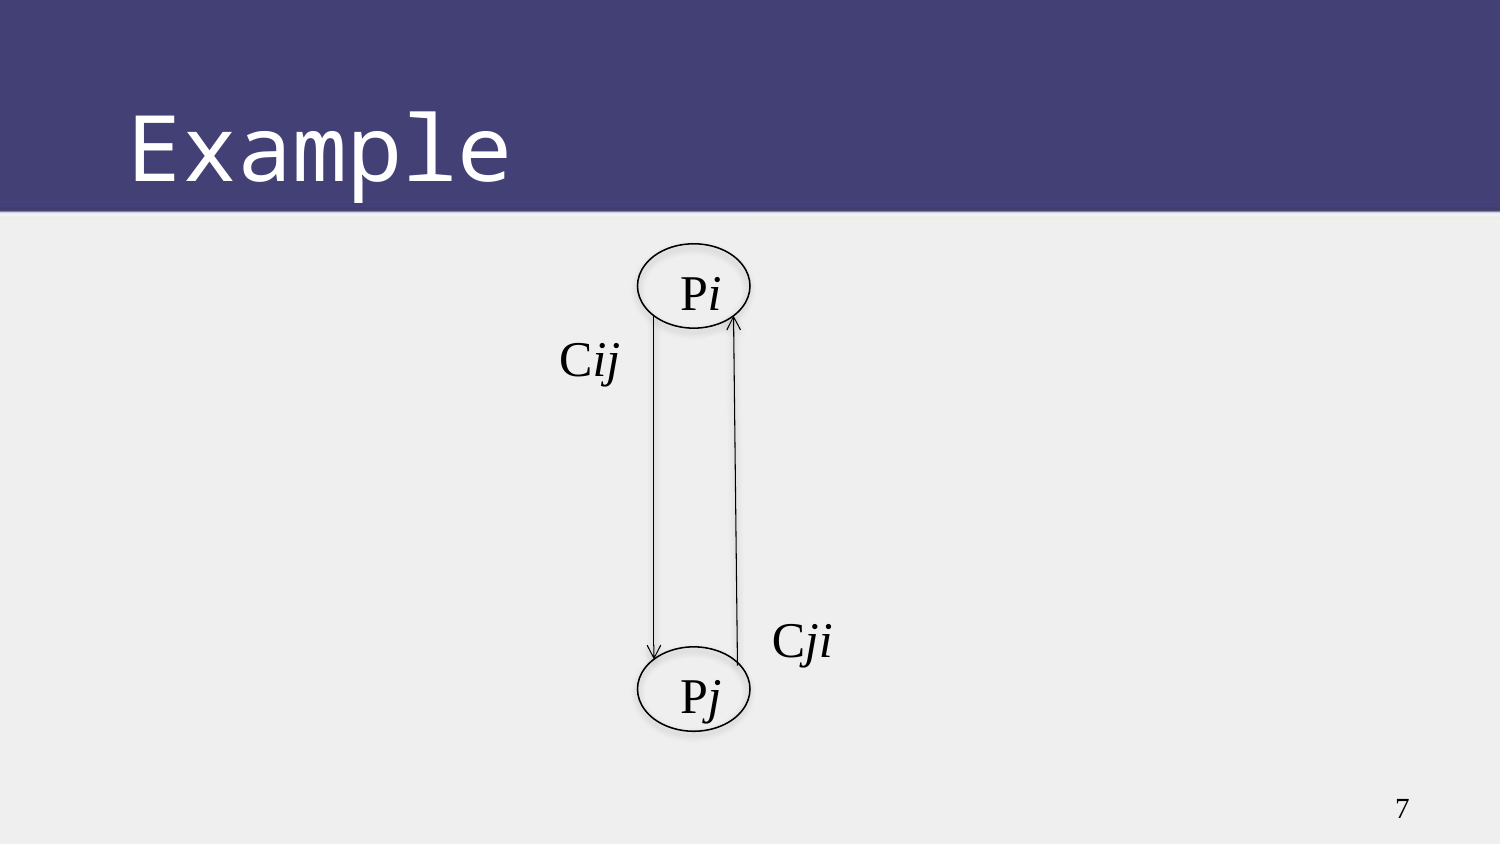

# Example

Pi
Cij
Cji

Pj
7